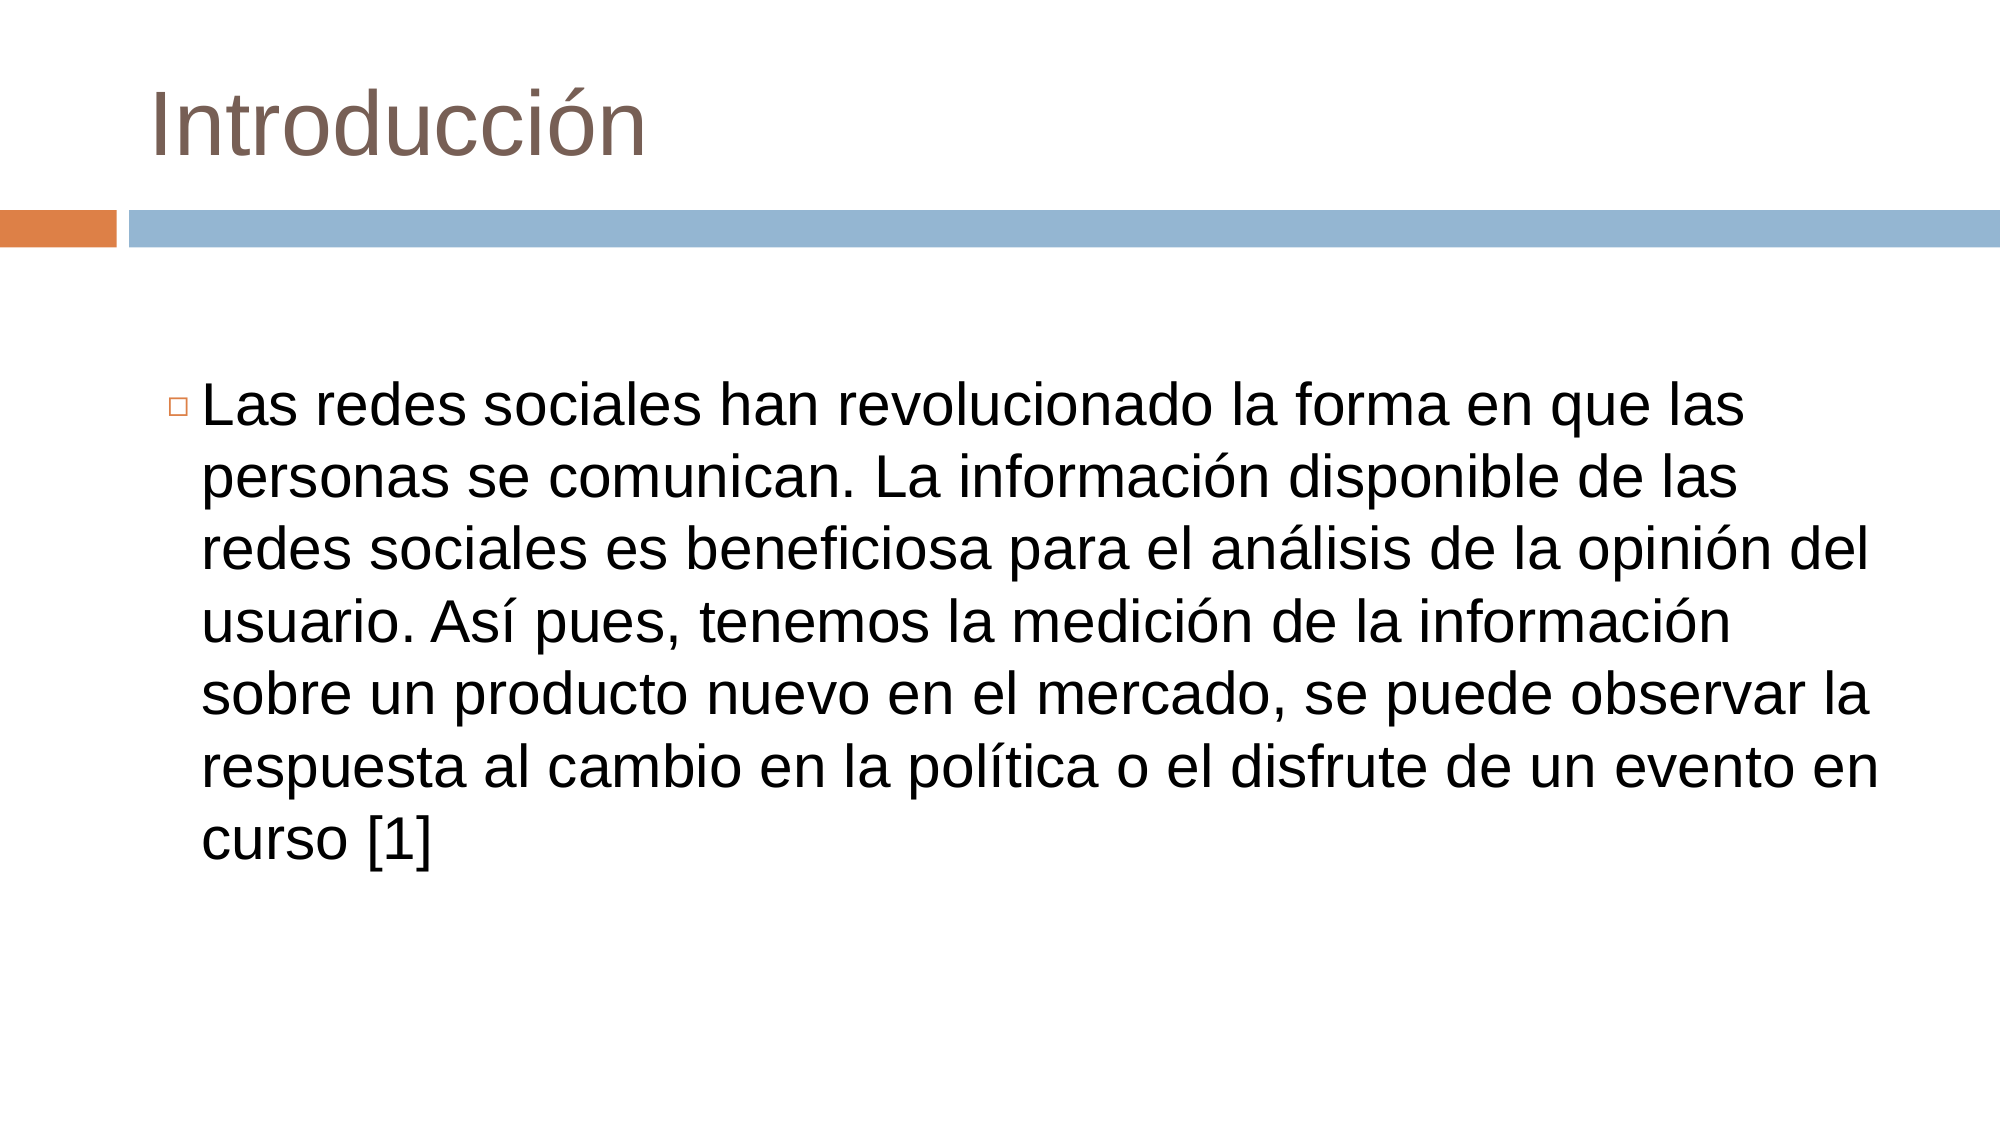

# Introducción

Las redes sociales han revolucionado la forma en que las personas se comunican. La información disponible de las redes sociales es beneficiosa para el análisis de la opinión del usuario. Así pues, tenemos la medición de la información sobre un producto nuevo en el mercado, se puede observar la respuesta al cambio en la política o el disfrute de un evento en curso [1]